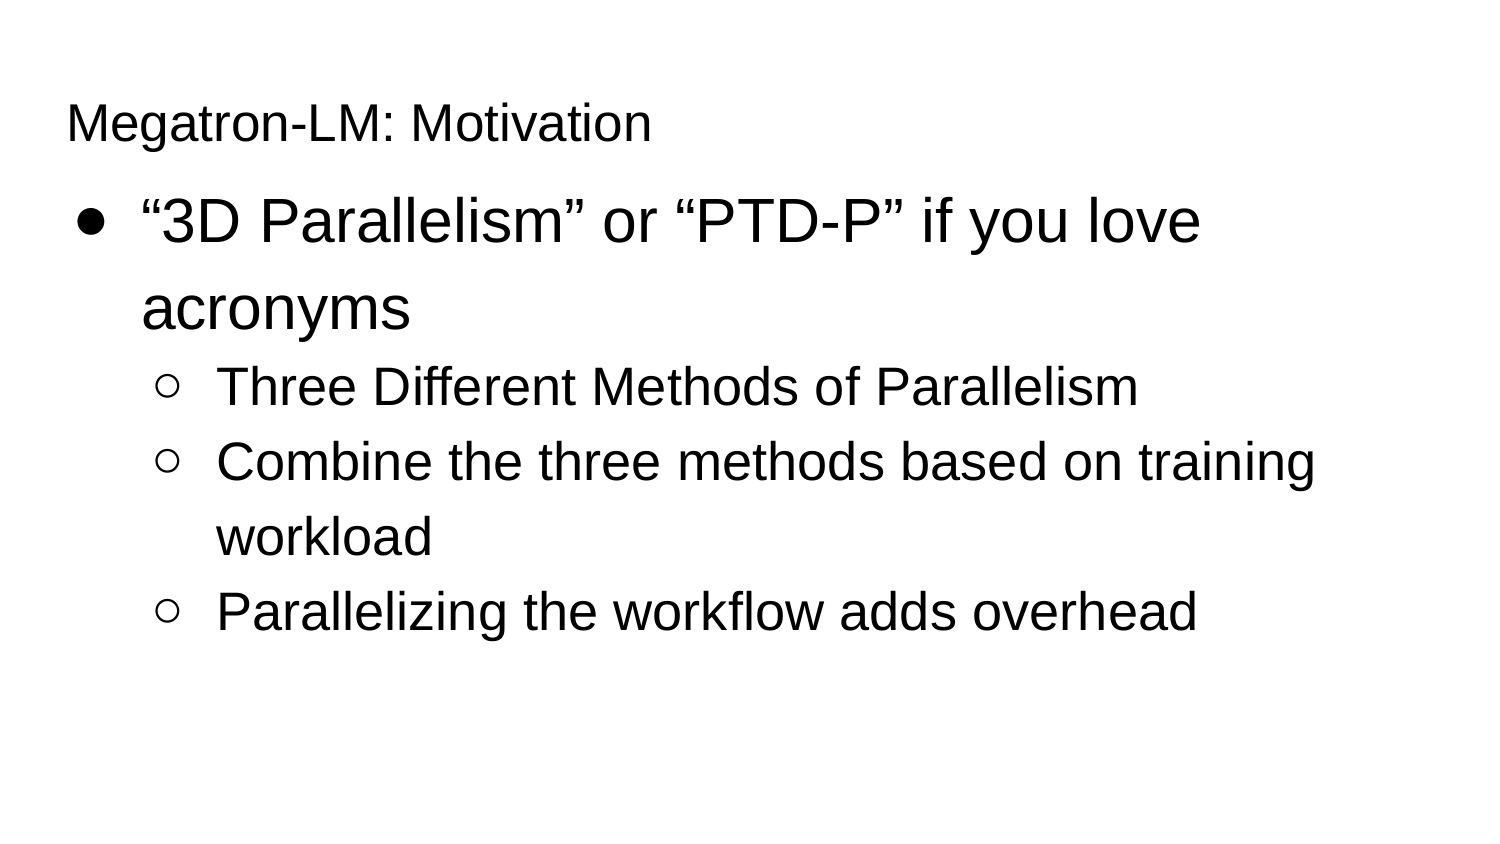

# Megatron-LM: Motivation

“3D Parallelism” or “PTD-P” if you love acronyms
Three Different Methods of Parallelism
Combine the three methods based on training workload
Parallelizing the workflow adds overhead